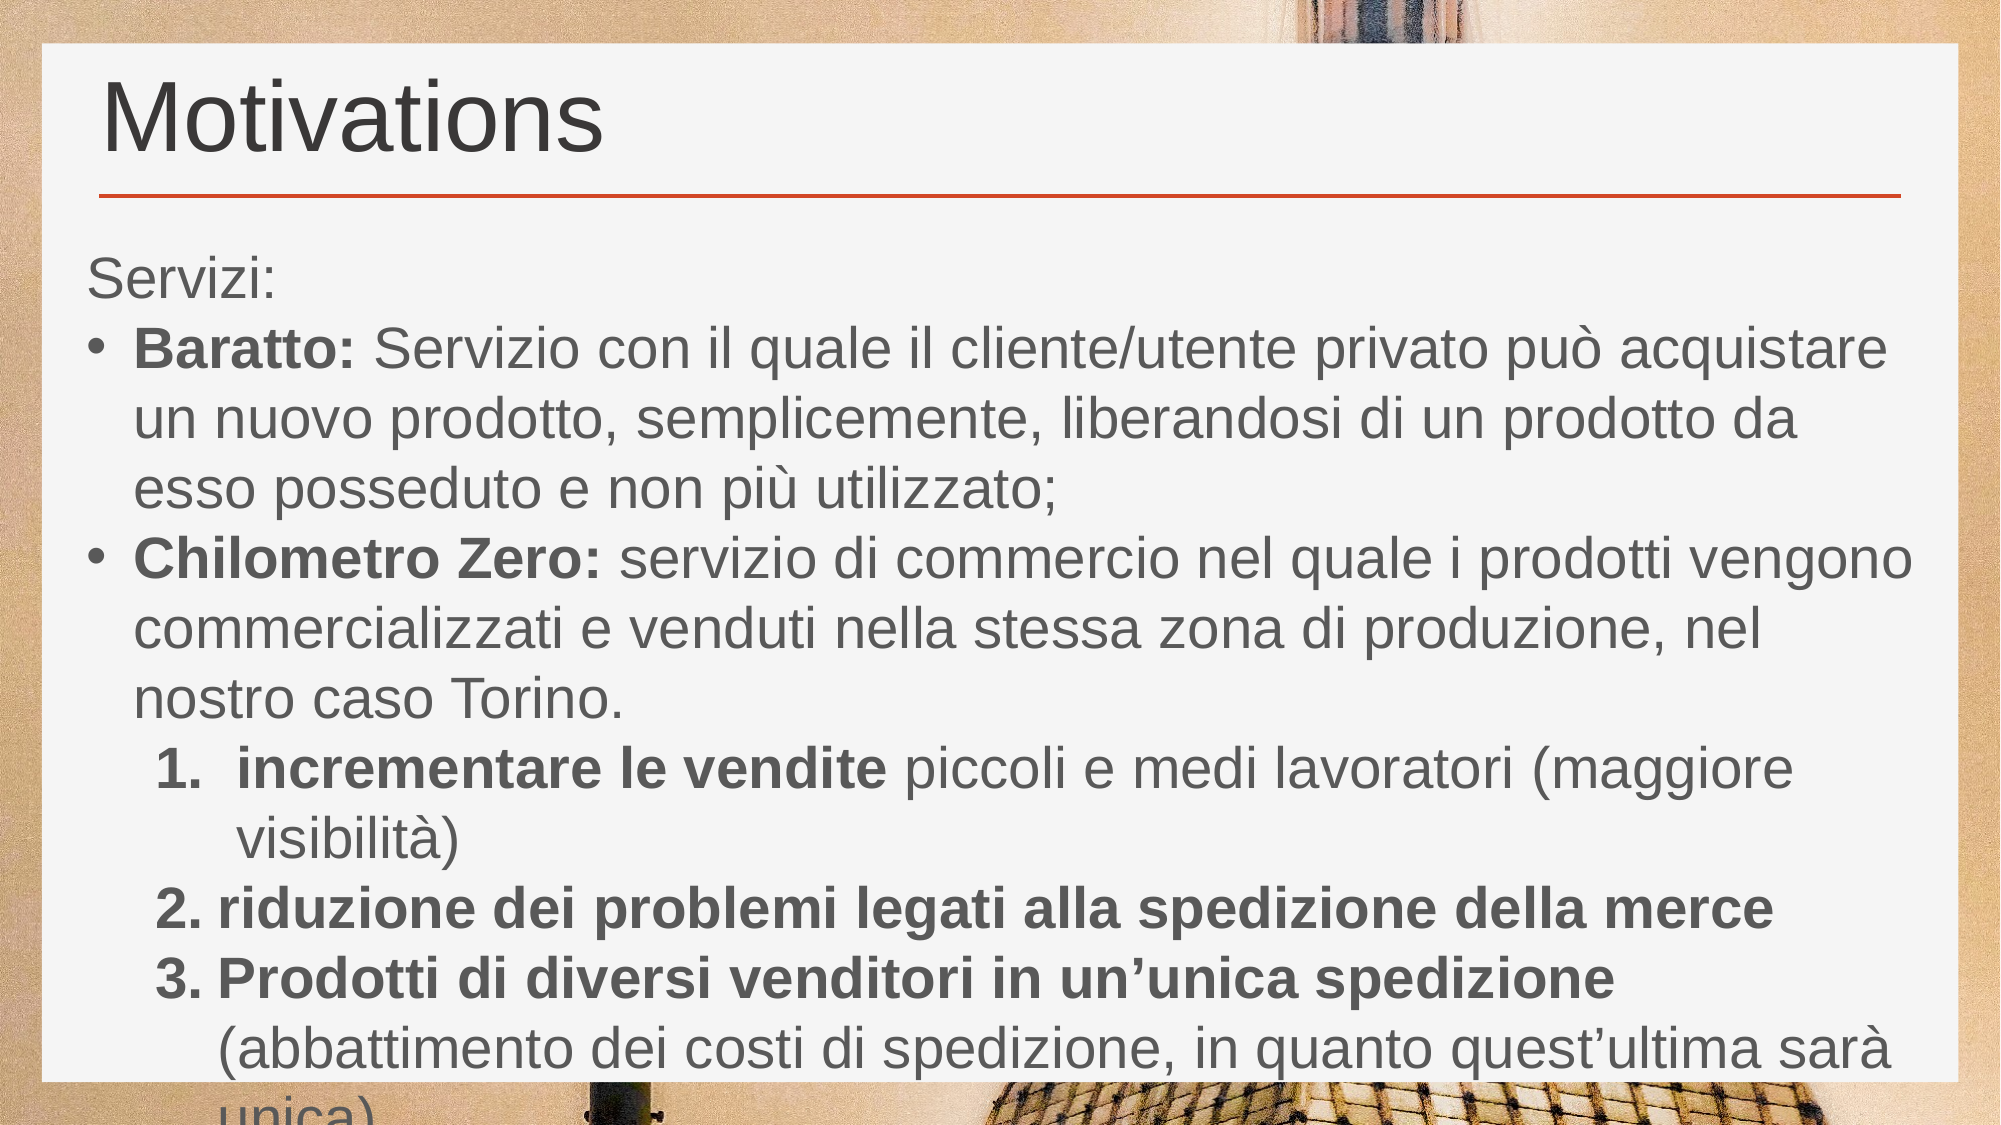

# Motivations
Servizi:
Baratto: Servizio con il quale il cliente/utente privato può acquistare un nuovo prodotto, semplicemente, liberandosi di un prodotto da esso posseduto e non più utilizzato;
Chilometro Zero: servizio di commercio nel quale i prodotti vengono commercializzati e venduti nella stessa zona di produzione, nel nostro caso Torino.
incrementare le vendite piccoli e medi lavoratori (maggiore visibilità)
riduzione dei problemi legati alla spedizione della merce
Prodotti di diversi venditori in un’unica spedizione (abbattimento dei costi di spedizione, in quanto quest’ultima sarà unica).